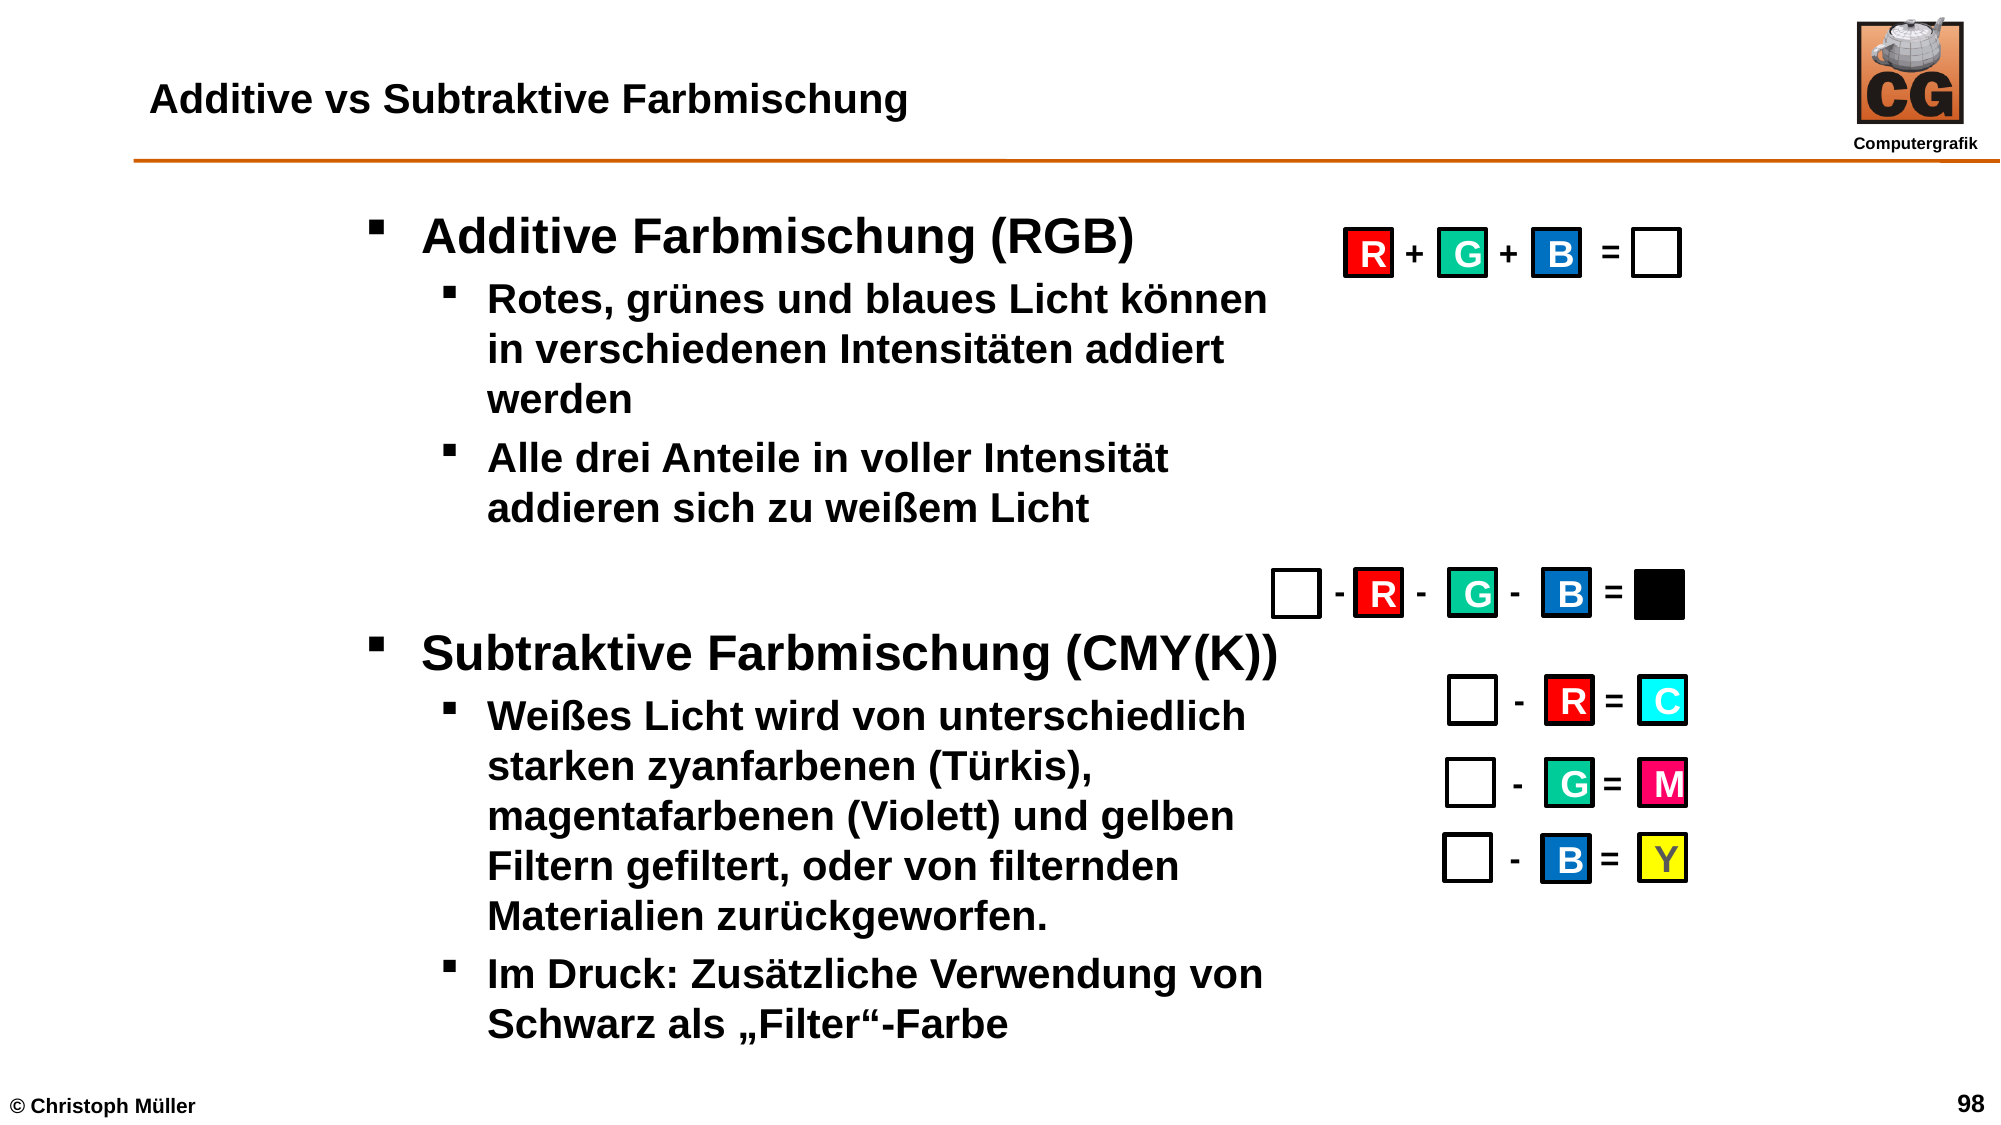

# Additive vs Subtraktive Farbmischung
Additive Farbmischung (RGB)
Rotes, grünes und blaues Licht können in verschiedenen Intensitäten addiert werden
Alle drei Anteile in voller Intensität addieren sich zu weißem Licht

Subtraktive Farbmischung (CMY(K))
Weißes Licht wird von unterschiedlich starken zyanfarbenen (Türkis), magentafarbenen (Violett) und gelben Filtern gefiltert, oder von filternden Materialien zurückgeworfen.
Im Druck: Zusätzliche Verwendung von Schwarz als „Filter“-Farbe

=
+
+
R
G
B

-
-
-
=
G
B
R

-
=

R
C
-
=
G
M

-
=
Y

B